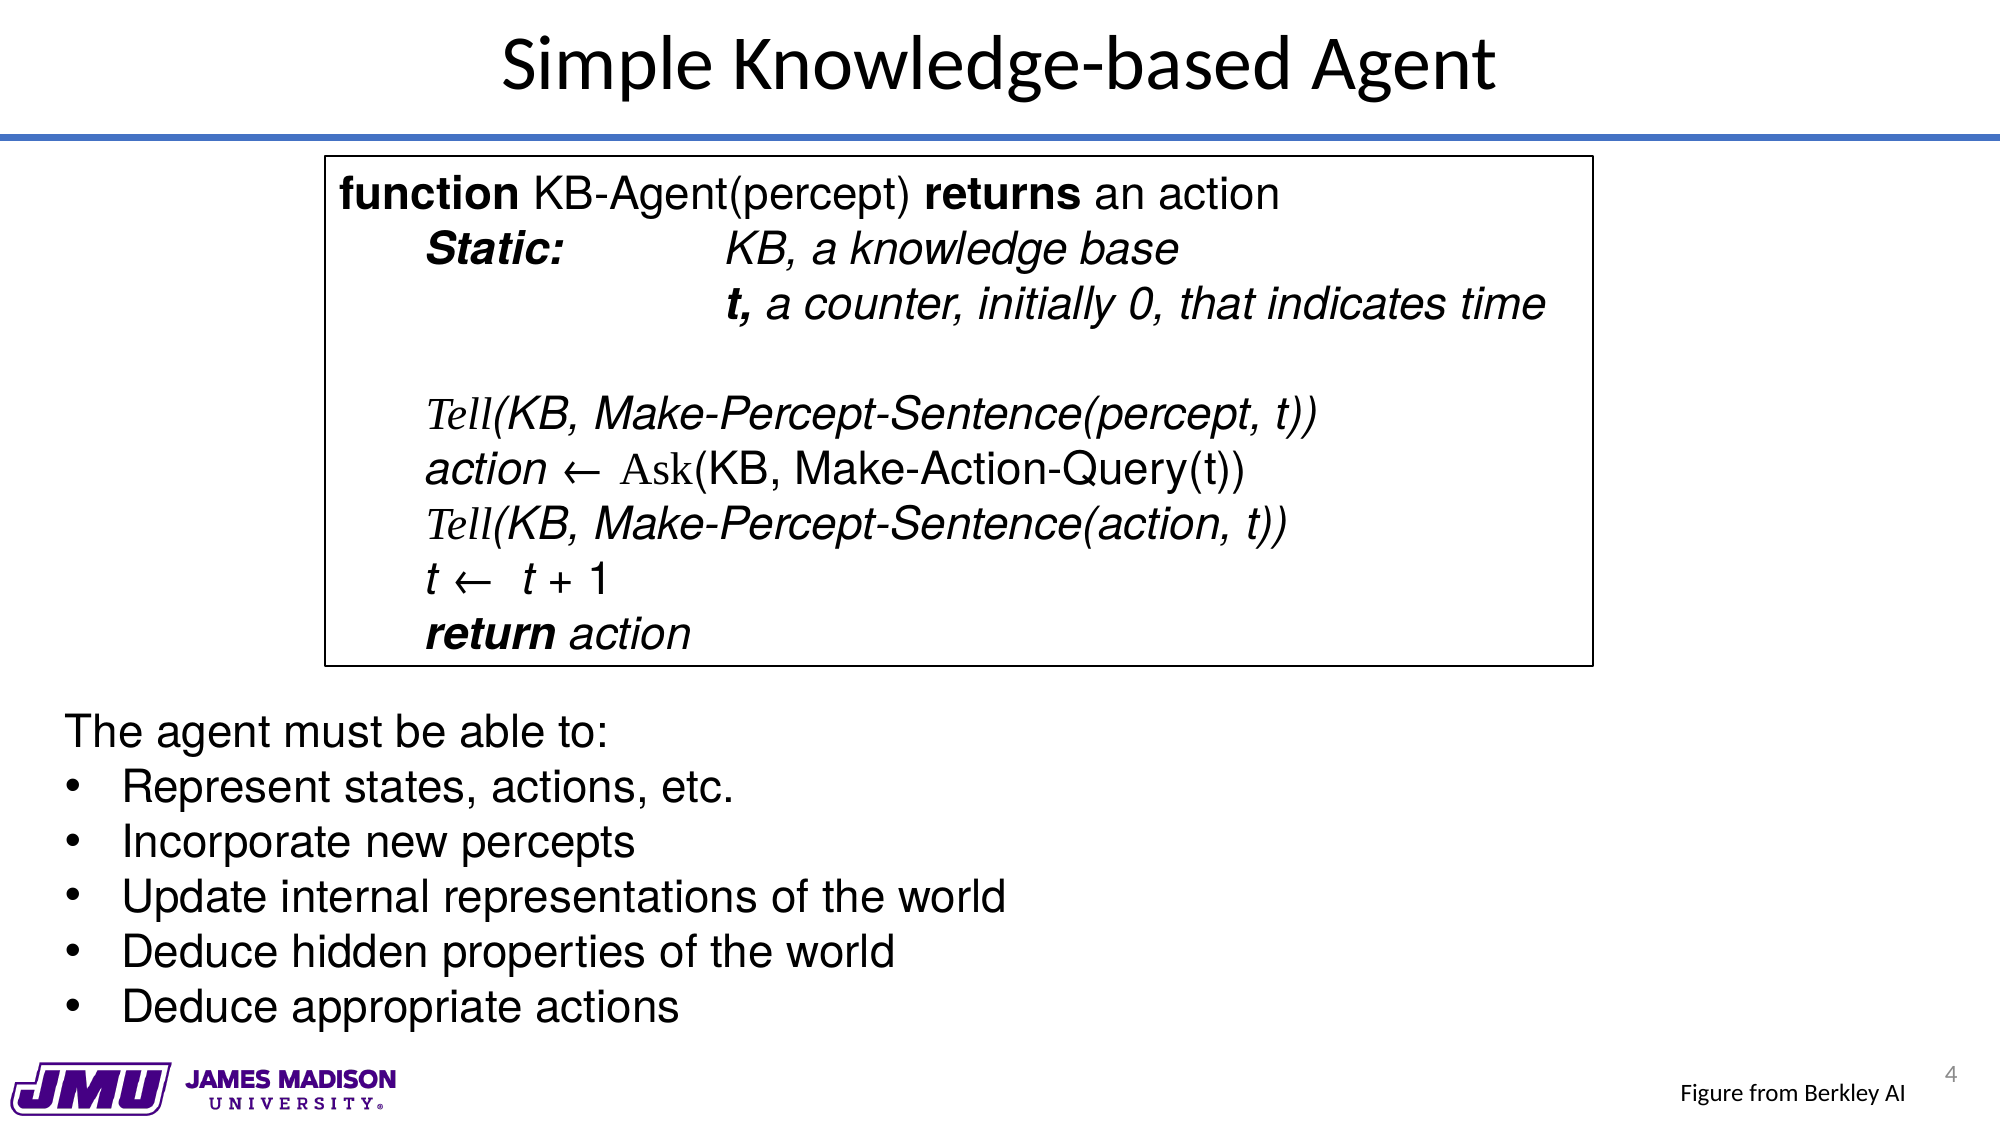

# Simple Knowledge-based Agent
function KB-Agent(percept) returns an action
Static: 	KB, a knowledge base
		t, a counter, initially 0, that indicates time

Tell(KB, Make-Percept-Sentence(percept, t))
action ← Ask(KB, Make-Action-Query(t))
Tell(KB, Make-Percept-Sentence(action, t))
t ←  t + 1
return action
The agent must be able to:
Represent states, actions, etc.
Incorporate new percepts
Update internal representations of the world
Deduce hidden properties of the world
Deduce appropriate actions
4
Figure from Berkley AI